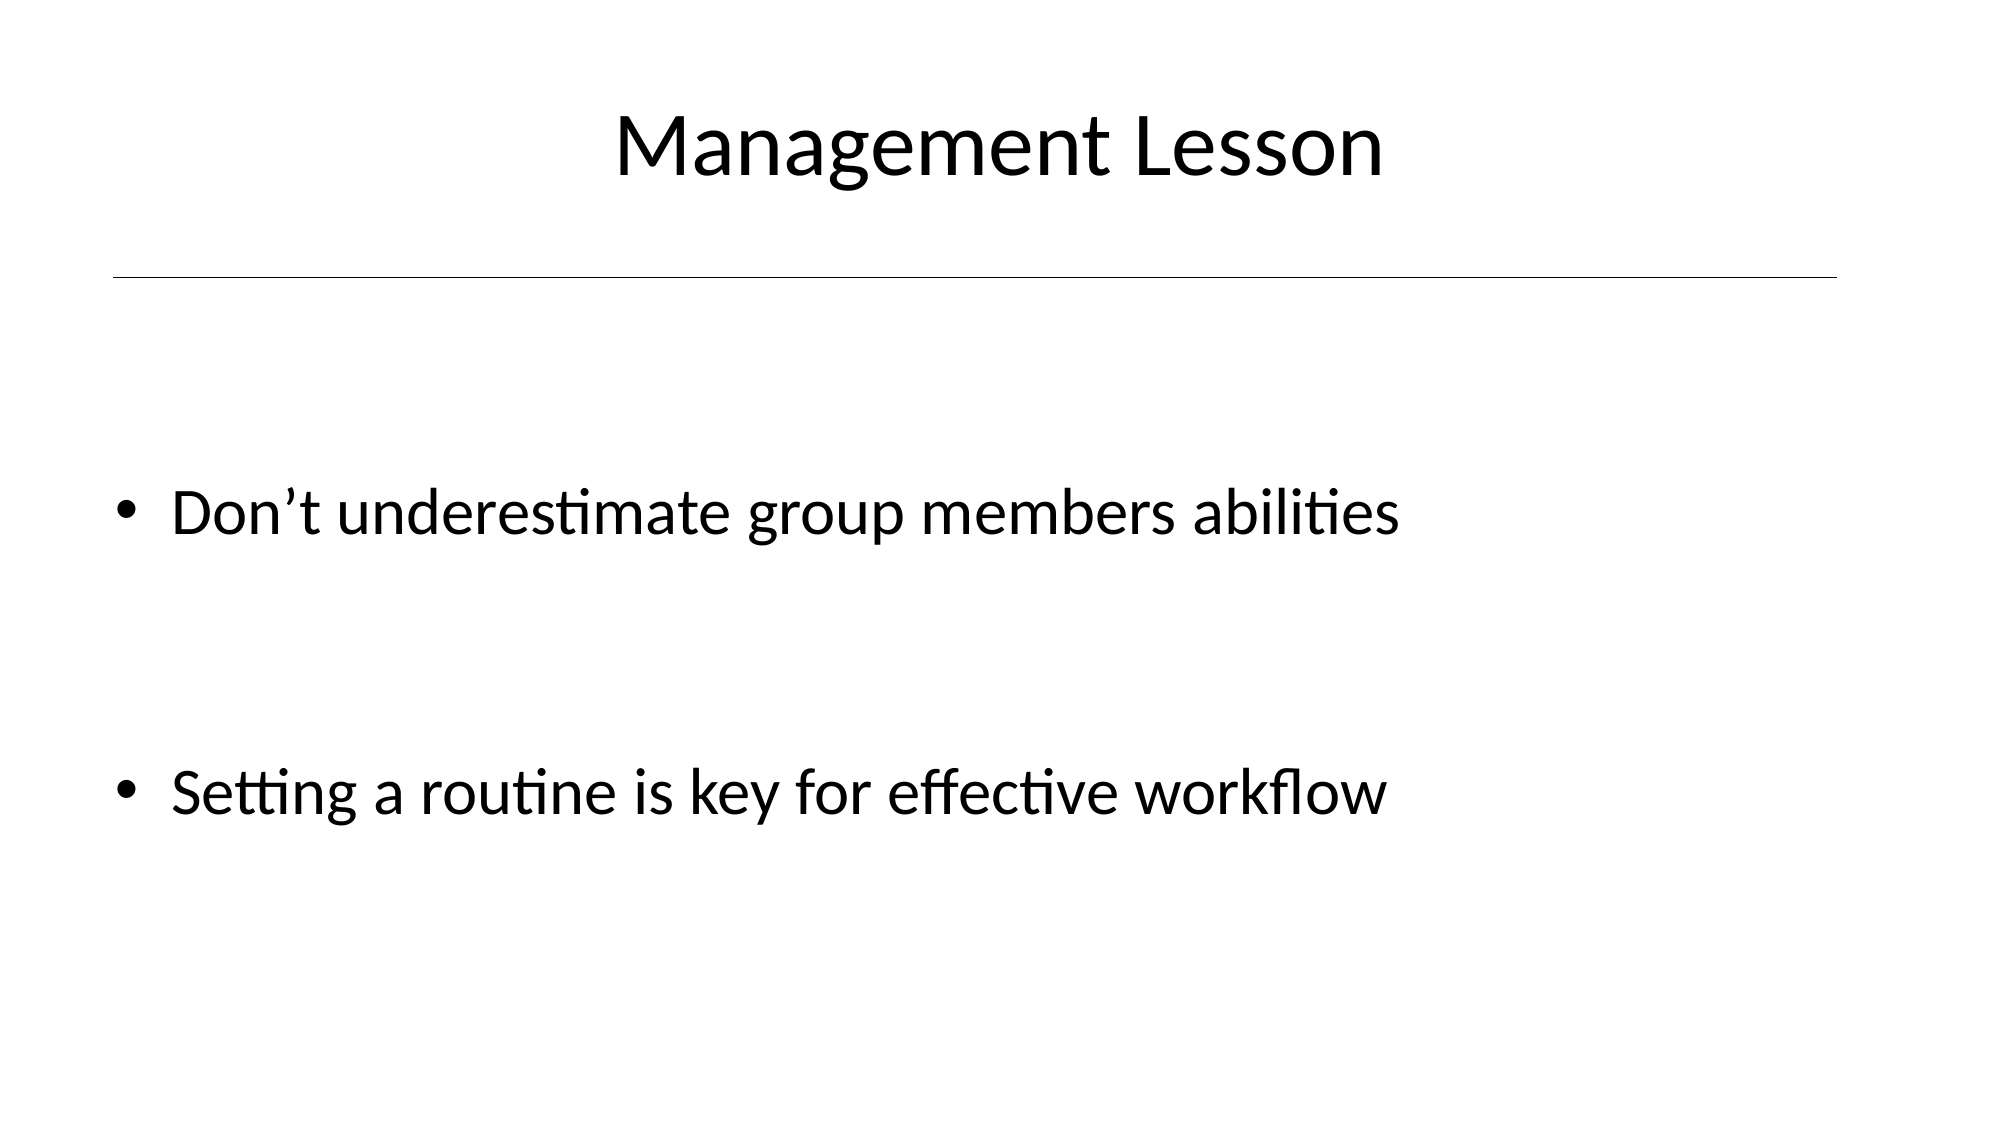

# Management Lesson
Don’t underestimate group members abilities

Setting a routine is key for effective workflow